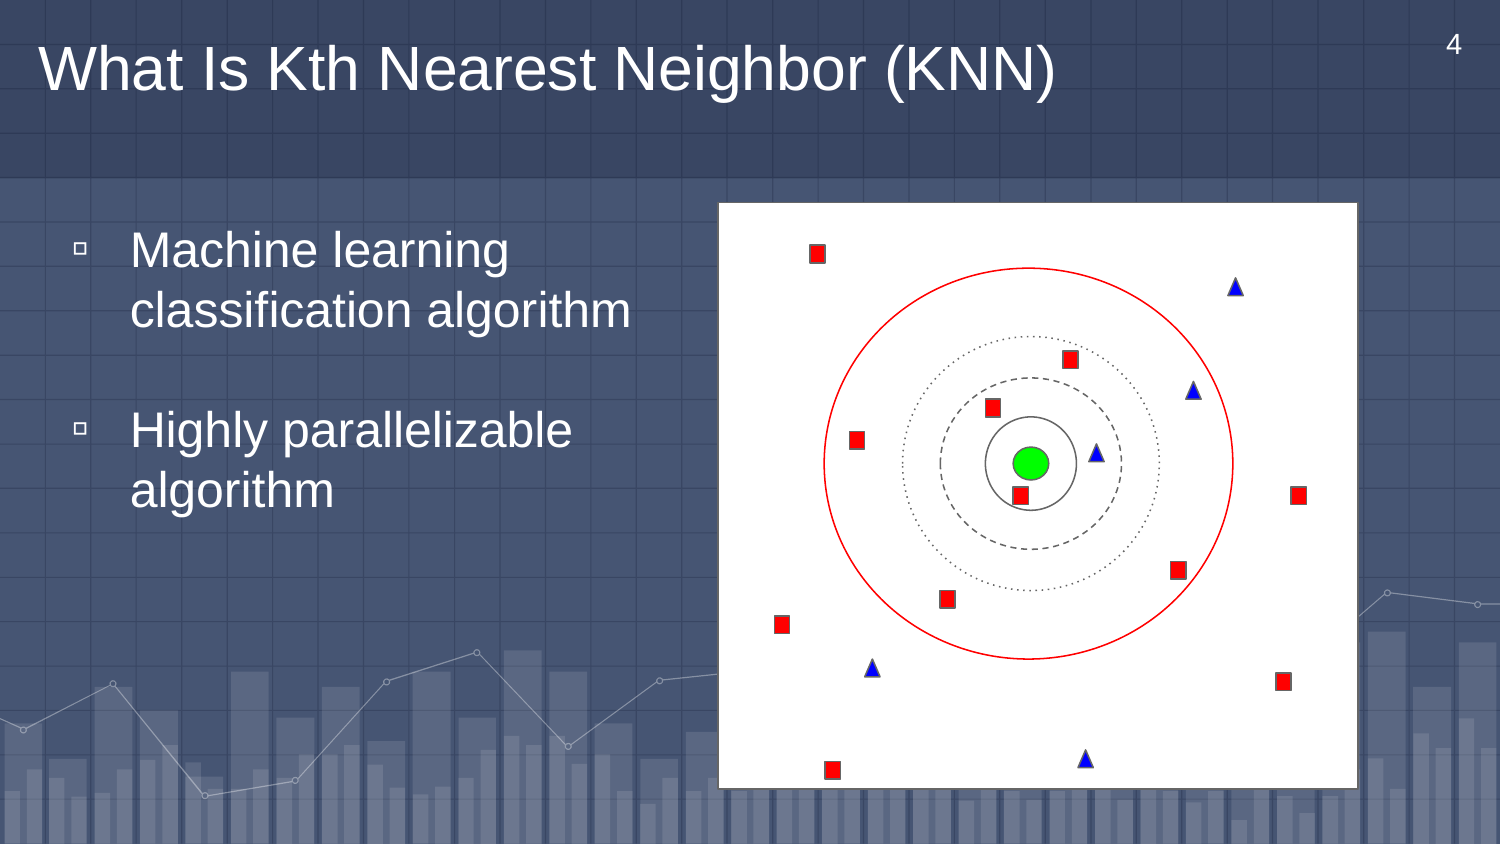

4
# What Is Kth Nearest Neighbor (KNN)
Machine learning classification algorithm

Highly parallelizable algorithm